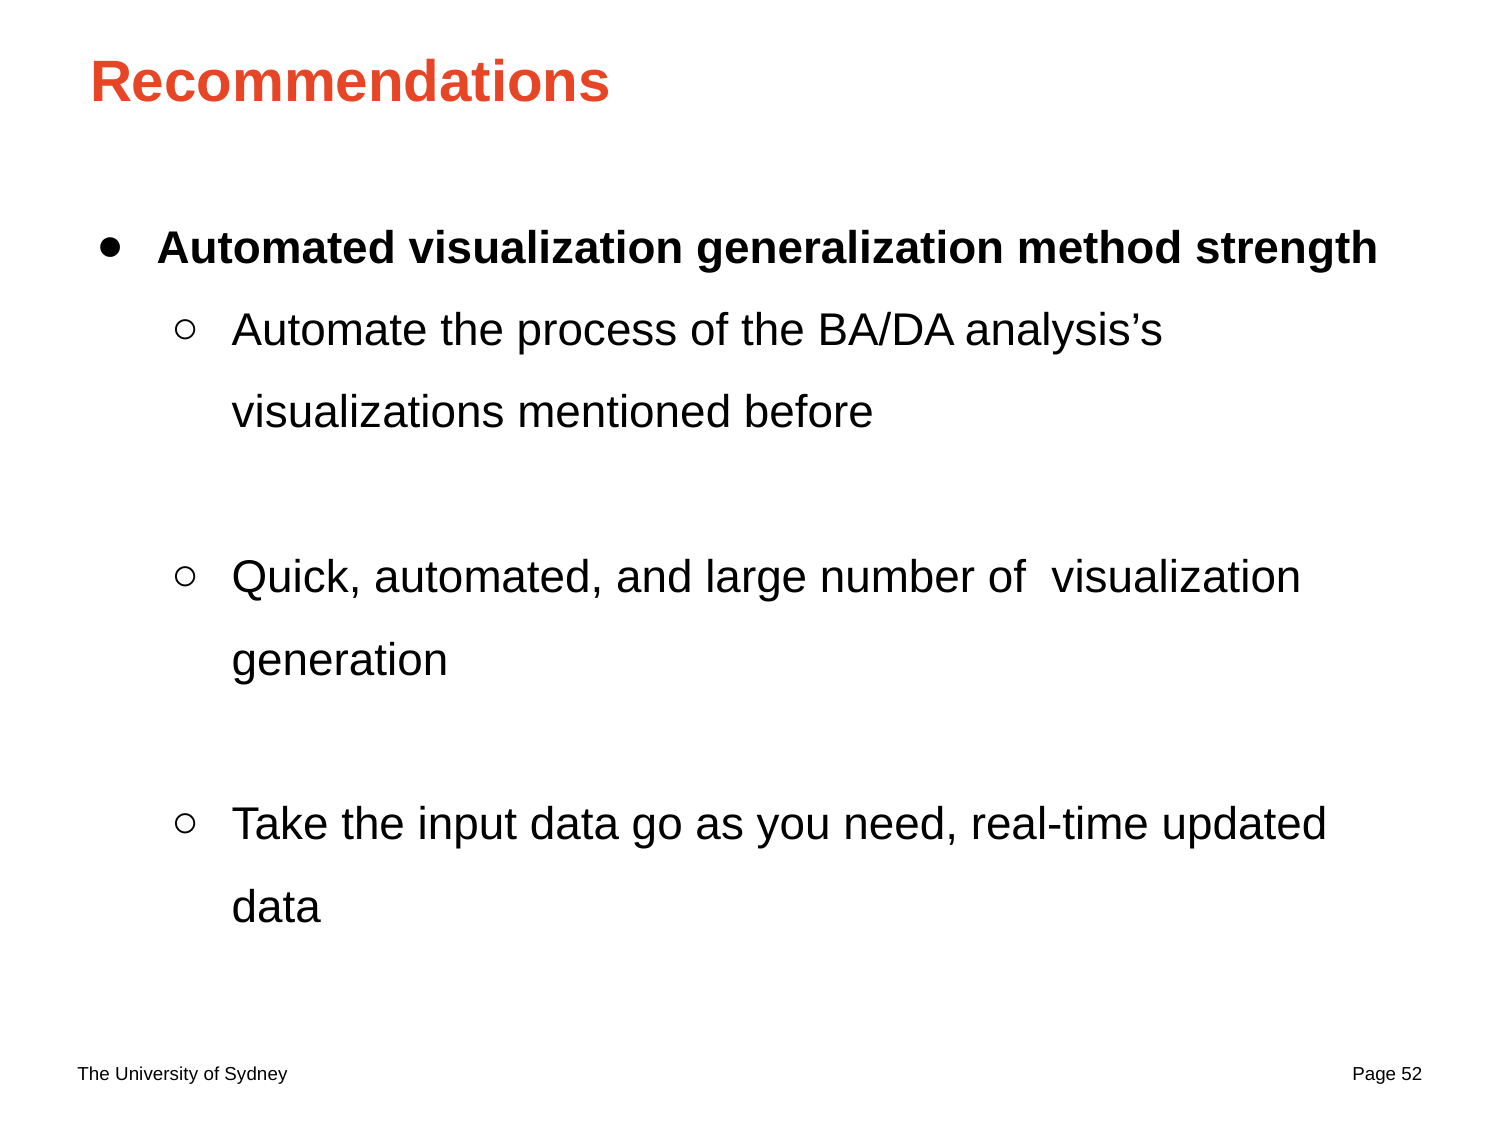

# Recommendations

Automated visualization generalization method strength
Automate the process of the BA/DA analysis’s visualizations mentioned before

Quick, automated, and large number of  visualization generation

Take the input data go as you need, real-time updated data